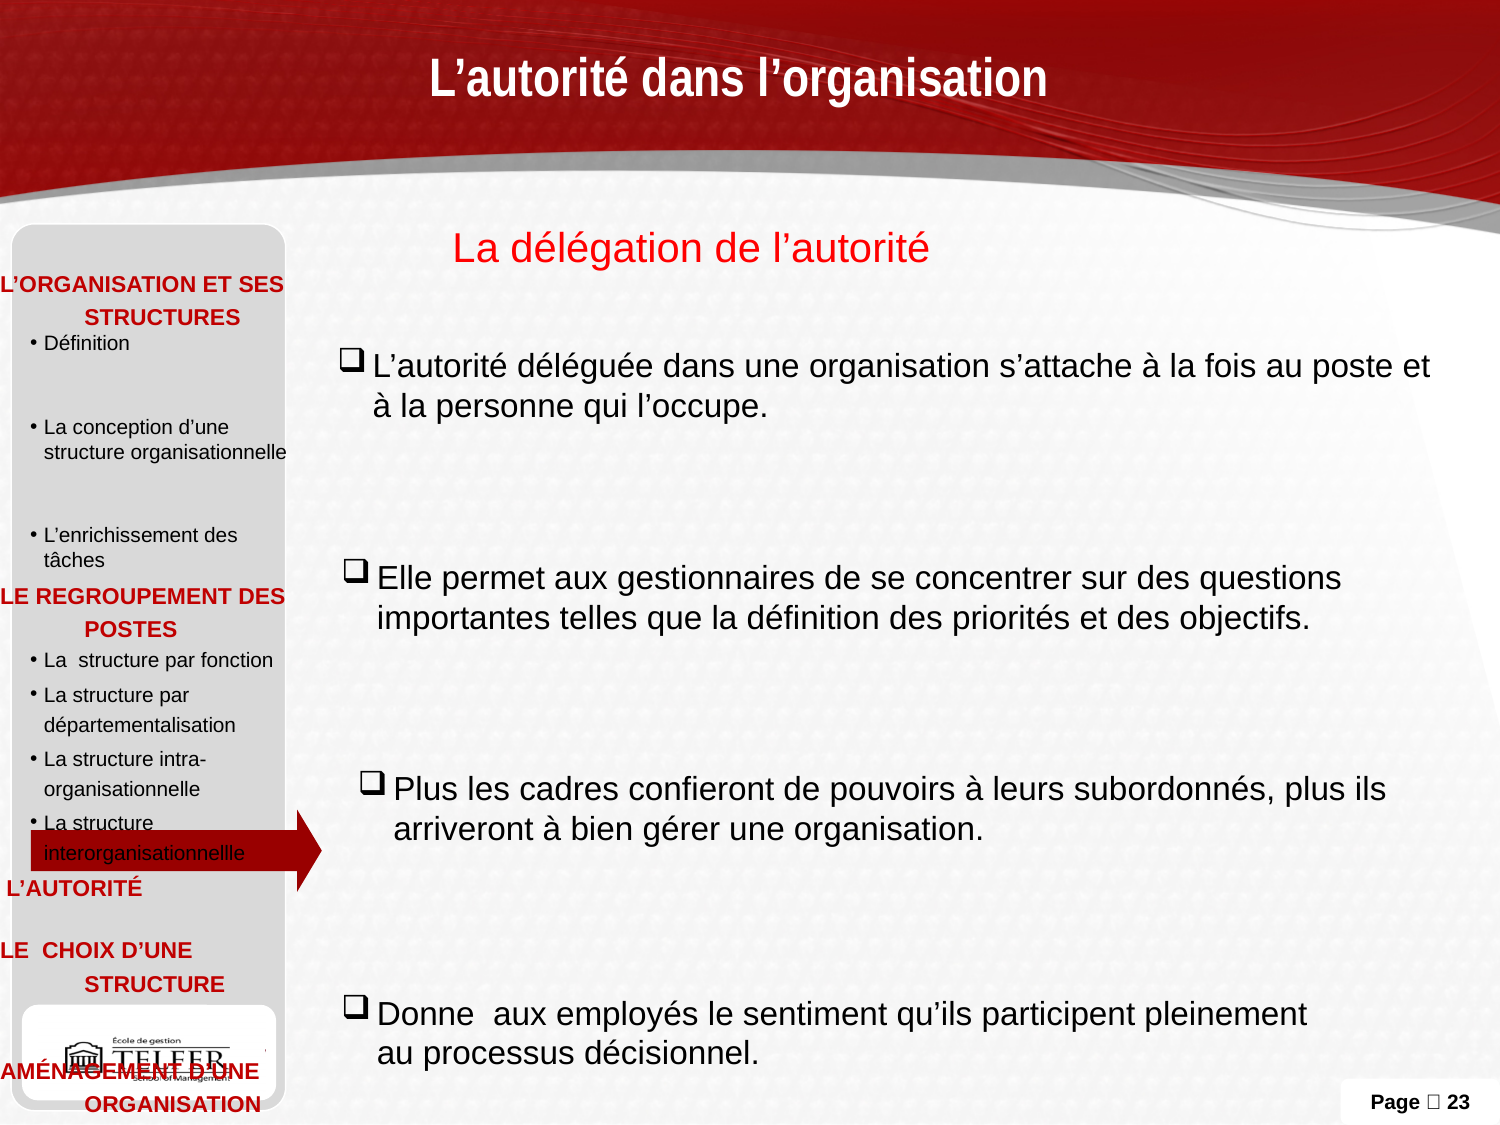

# L’autorité dans l’organisation
La délégation de l’autorité

L’organisation et ses structures
Définition

La conception d’une structure organisationnelle

L’enrichissement des tâches
Le regroupement des postes
La  structure par fonction
La structure par départementalisation
La structure intra-organisationnelle
La structure interorganisationnellle
 L’autorité

Le  choix d’une structure

Aménagement d’une organisation

L’autorité déléguée dans une organisation s’attache à la fois au poste et à la personne qui l’occupe.
Elle permet aux gestionnaires de se concentrer sur des questions importantes telles que la définition des priorités et des objectifs.
Plus les cadres confieront de pouvoirs à leurs subordonnés, plus ils arriveront à bien gérer une organisation.

Donne  aux employés le sentiment qu’ils participent pleinement au processus décisionnel.